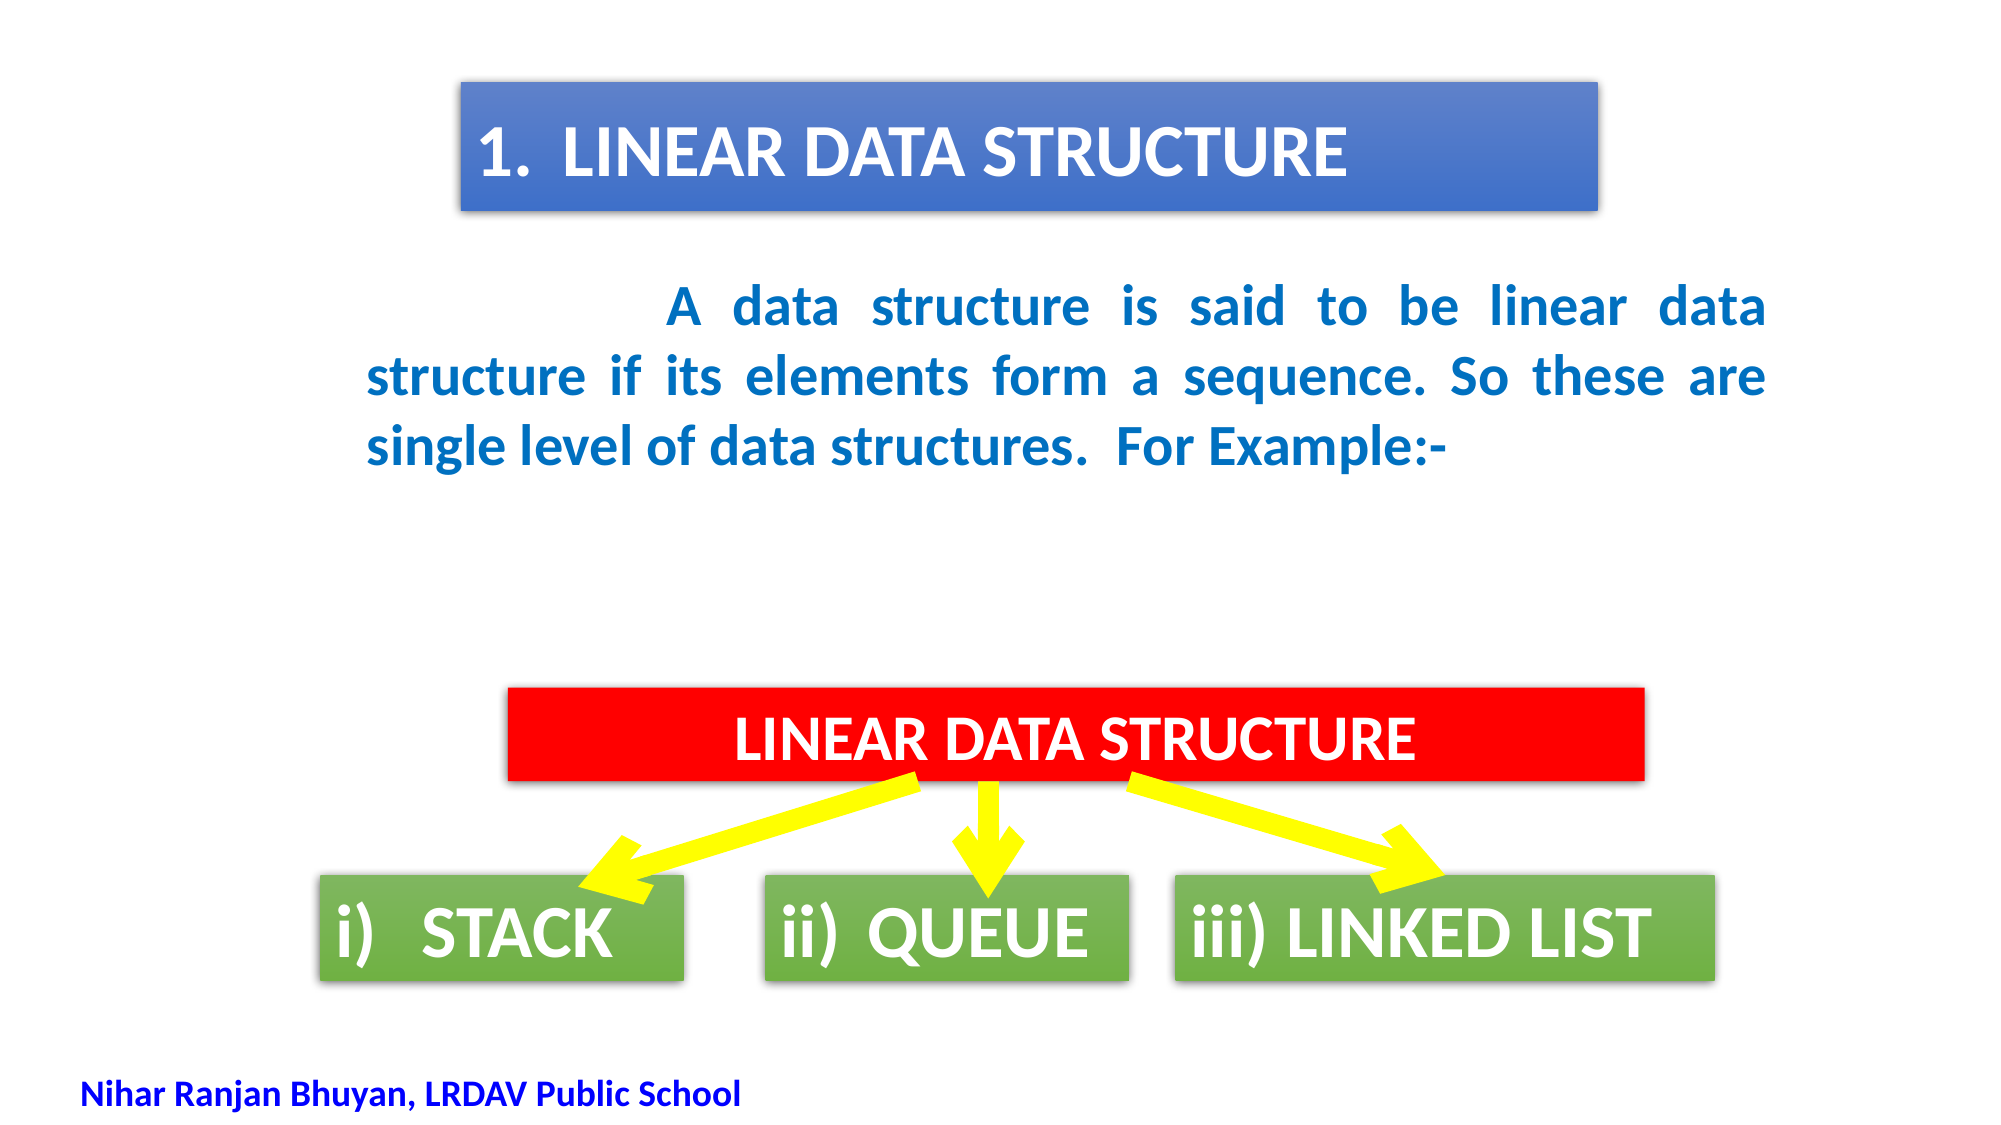

1.	LINEAR DATA STRUCTURE
			A data structure is said to be linear data structure if its elements form a sequence. So these are single level of data structures.	For Example:-
LINEAR DATA STRUCTURE
i)	STACK
ii)	QUEUE
iii) LINKED LIST
Nihar Ranjan Bhuyan, LRDAV Public School